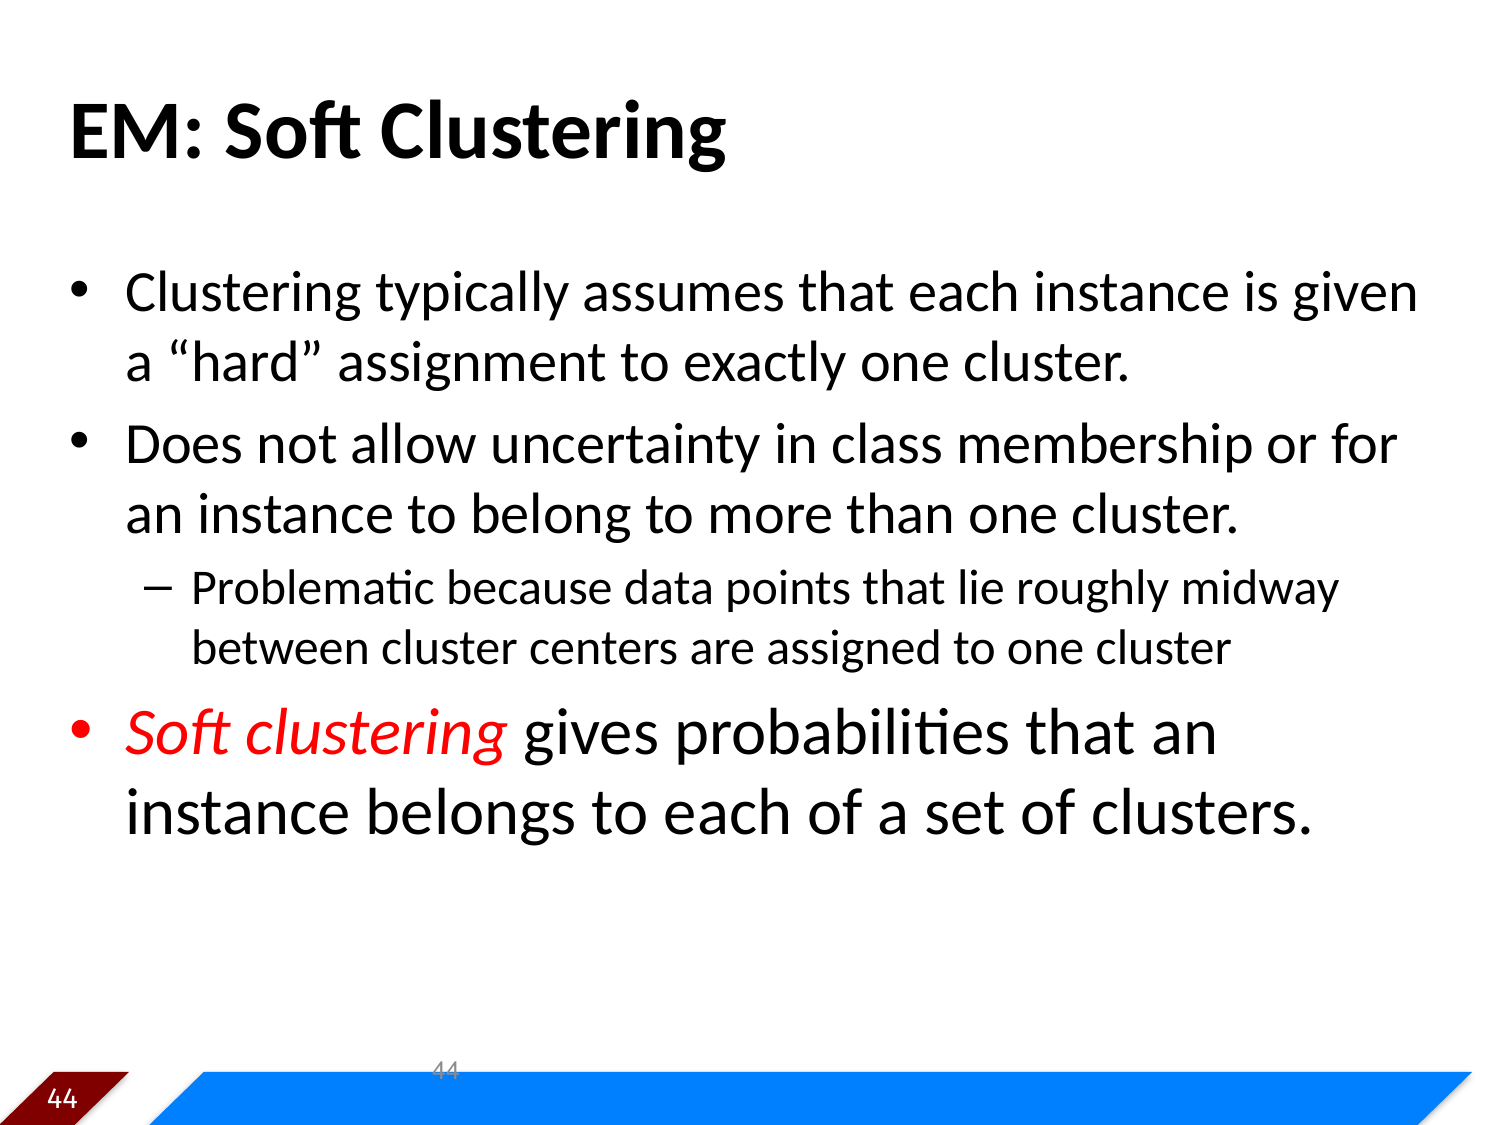

# EM: Soft Clustering
Clustering typically assumes that each instance is given a “hard” assignment to exactly one cluster.
Does not allow uncertainty in class membership or for an instance to belong to more than one cluster.
Problematic because data points that lie roughly midway between cluster centers are assigned to one cluster
Soft clustering gives probabilities that an instance belongs to each of a set of clusters.
44